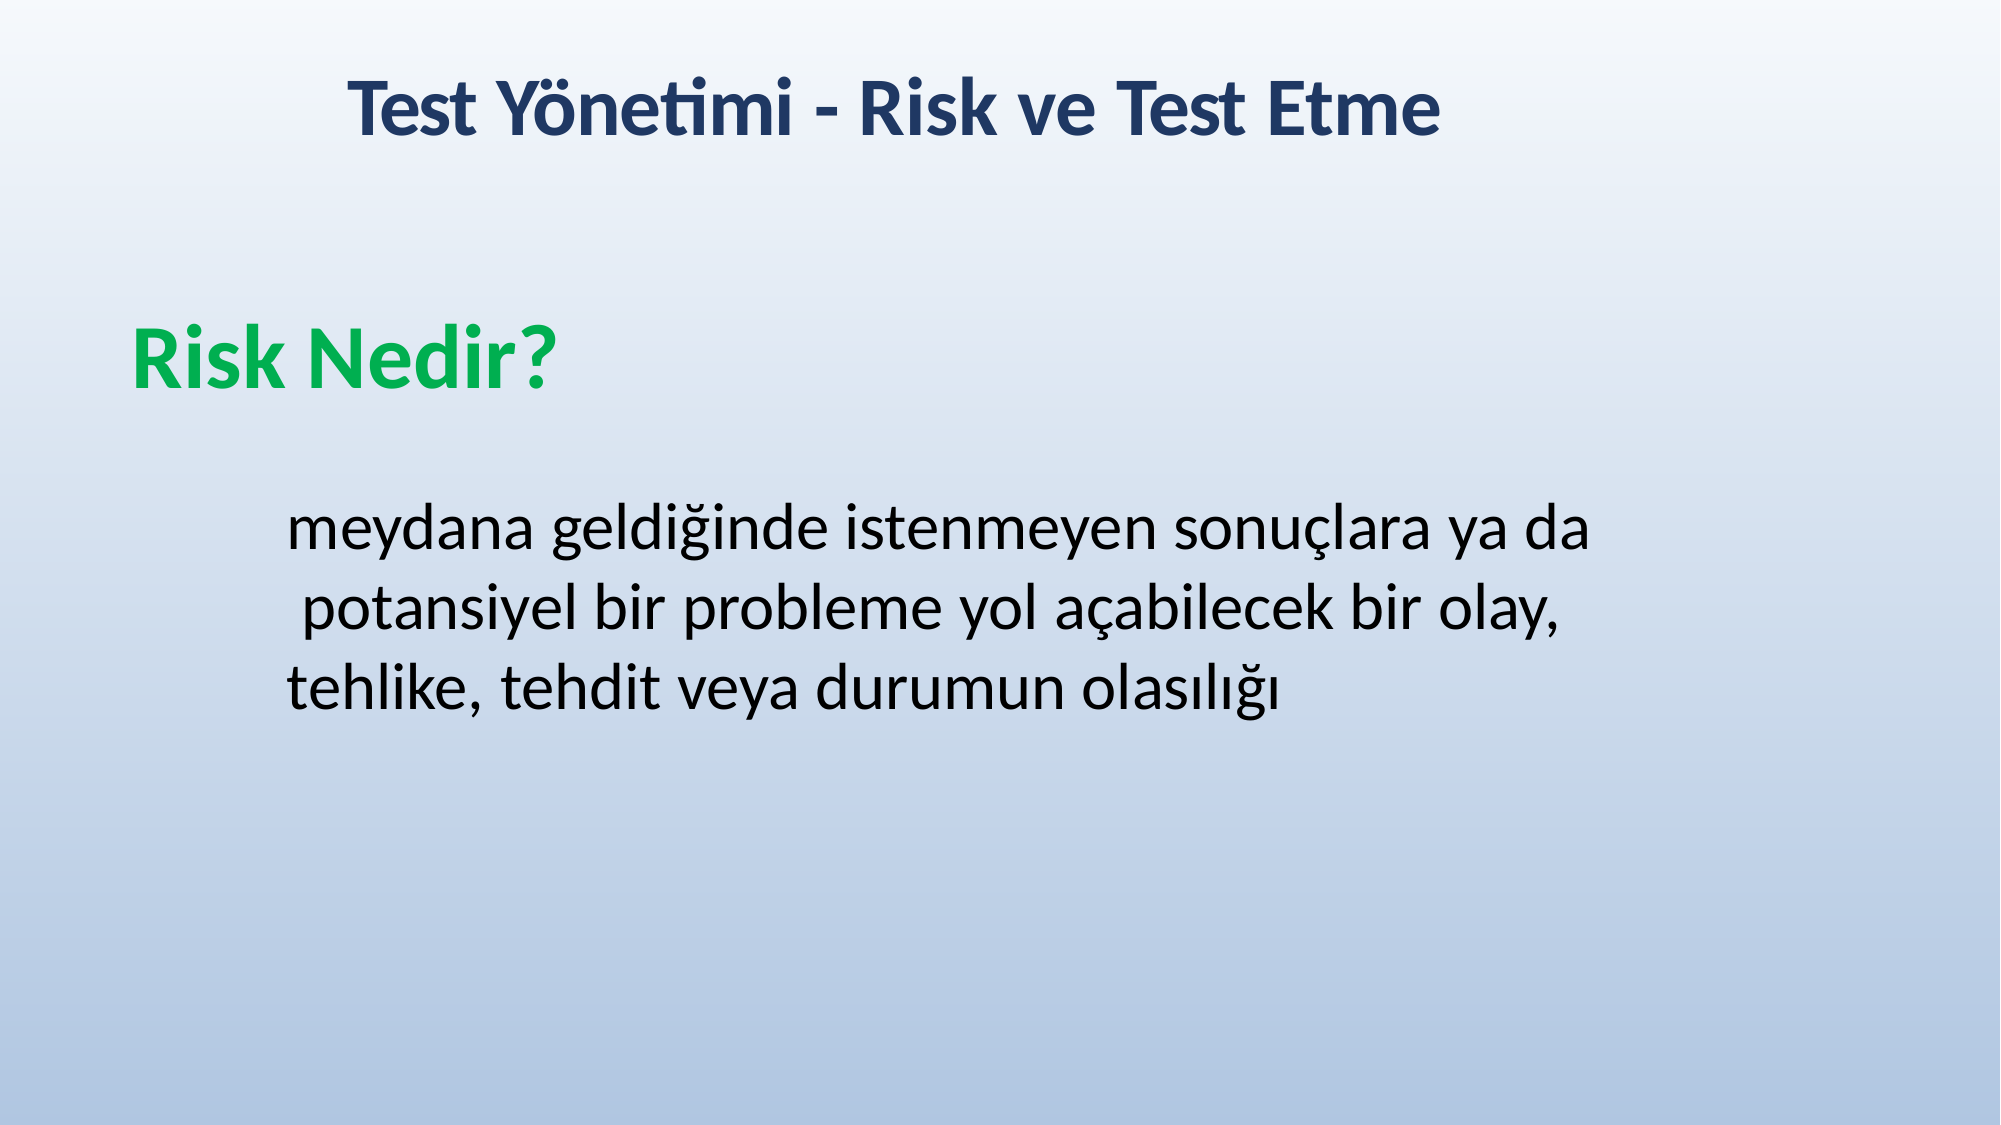

# Test Yönetimi - Risk ve Test Etme
Risk Nedir?
meydana geldiğinde istenmeyen sonuçlara ya da  potansiyel bir probleme yol açabilecek bir olay,  tehlike, tehdit veya durumun olasılığı